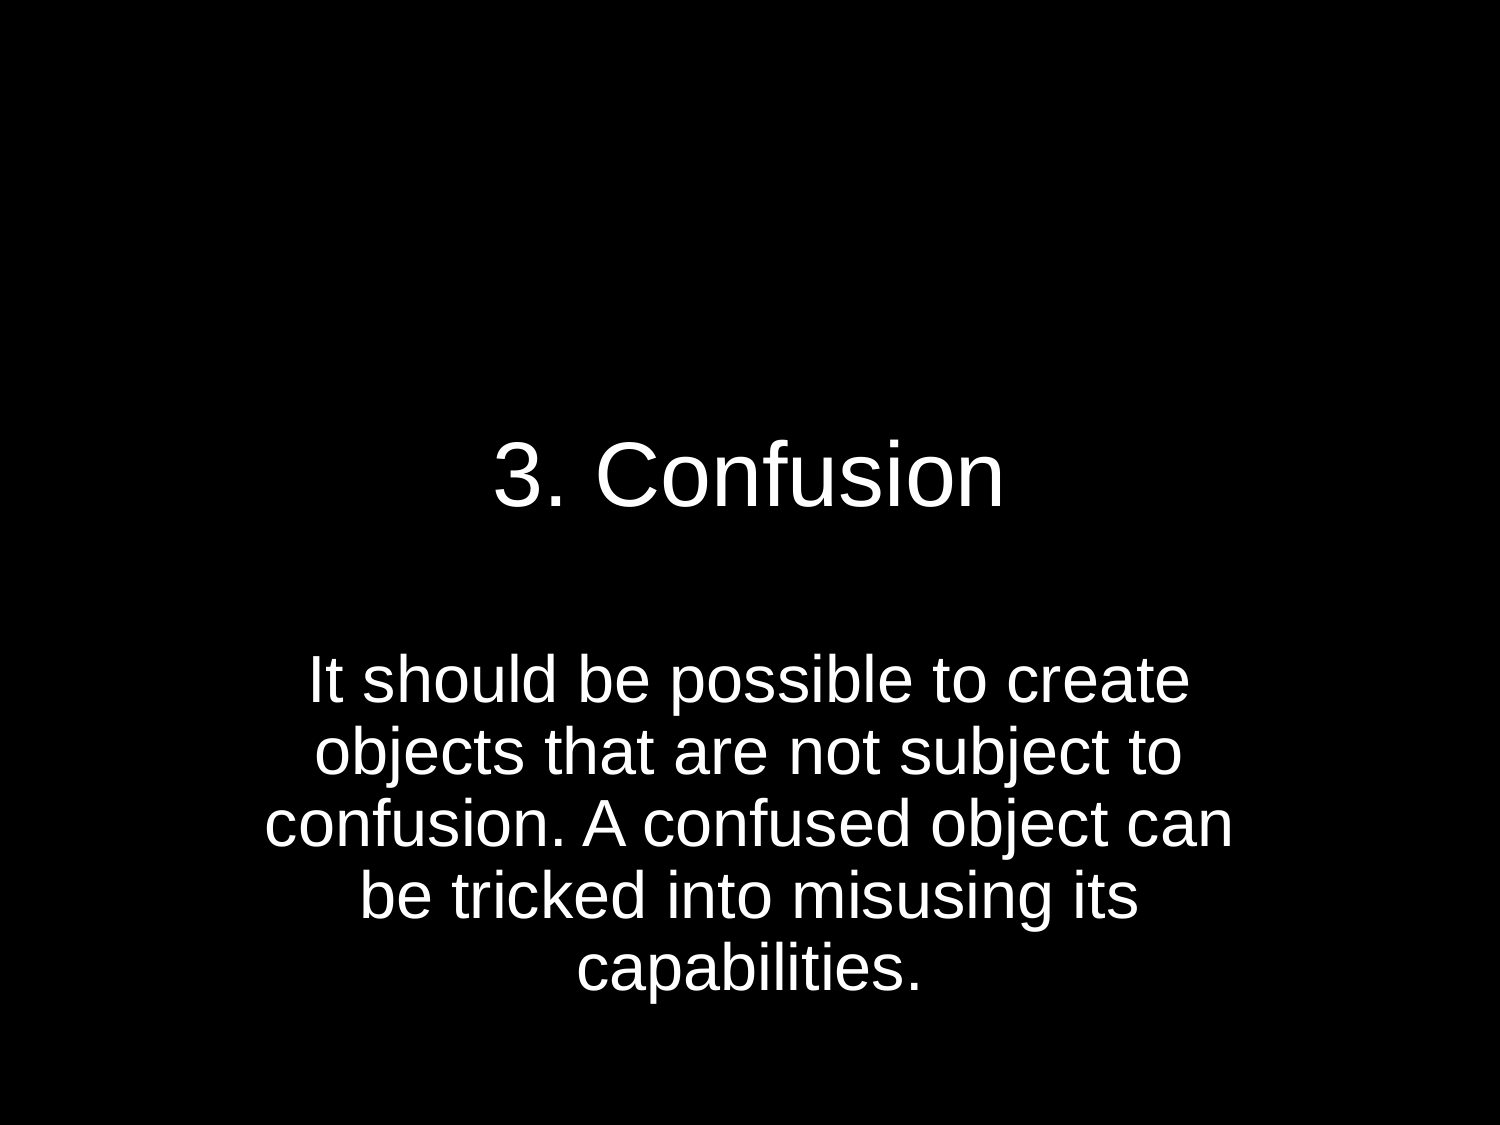

# 3. Confusion
It should be possible to create objects that are not subject to confusion. A confused object can be tricked into misusing its capabilities.